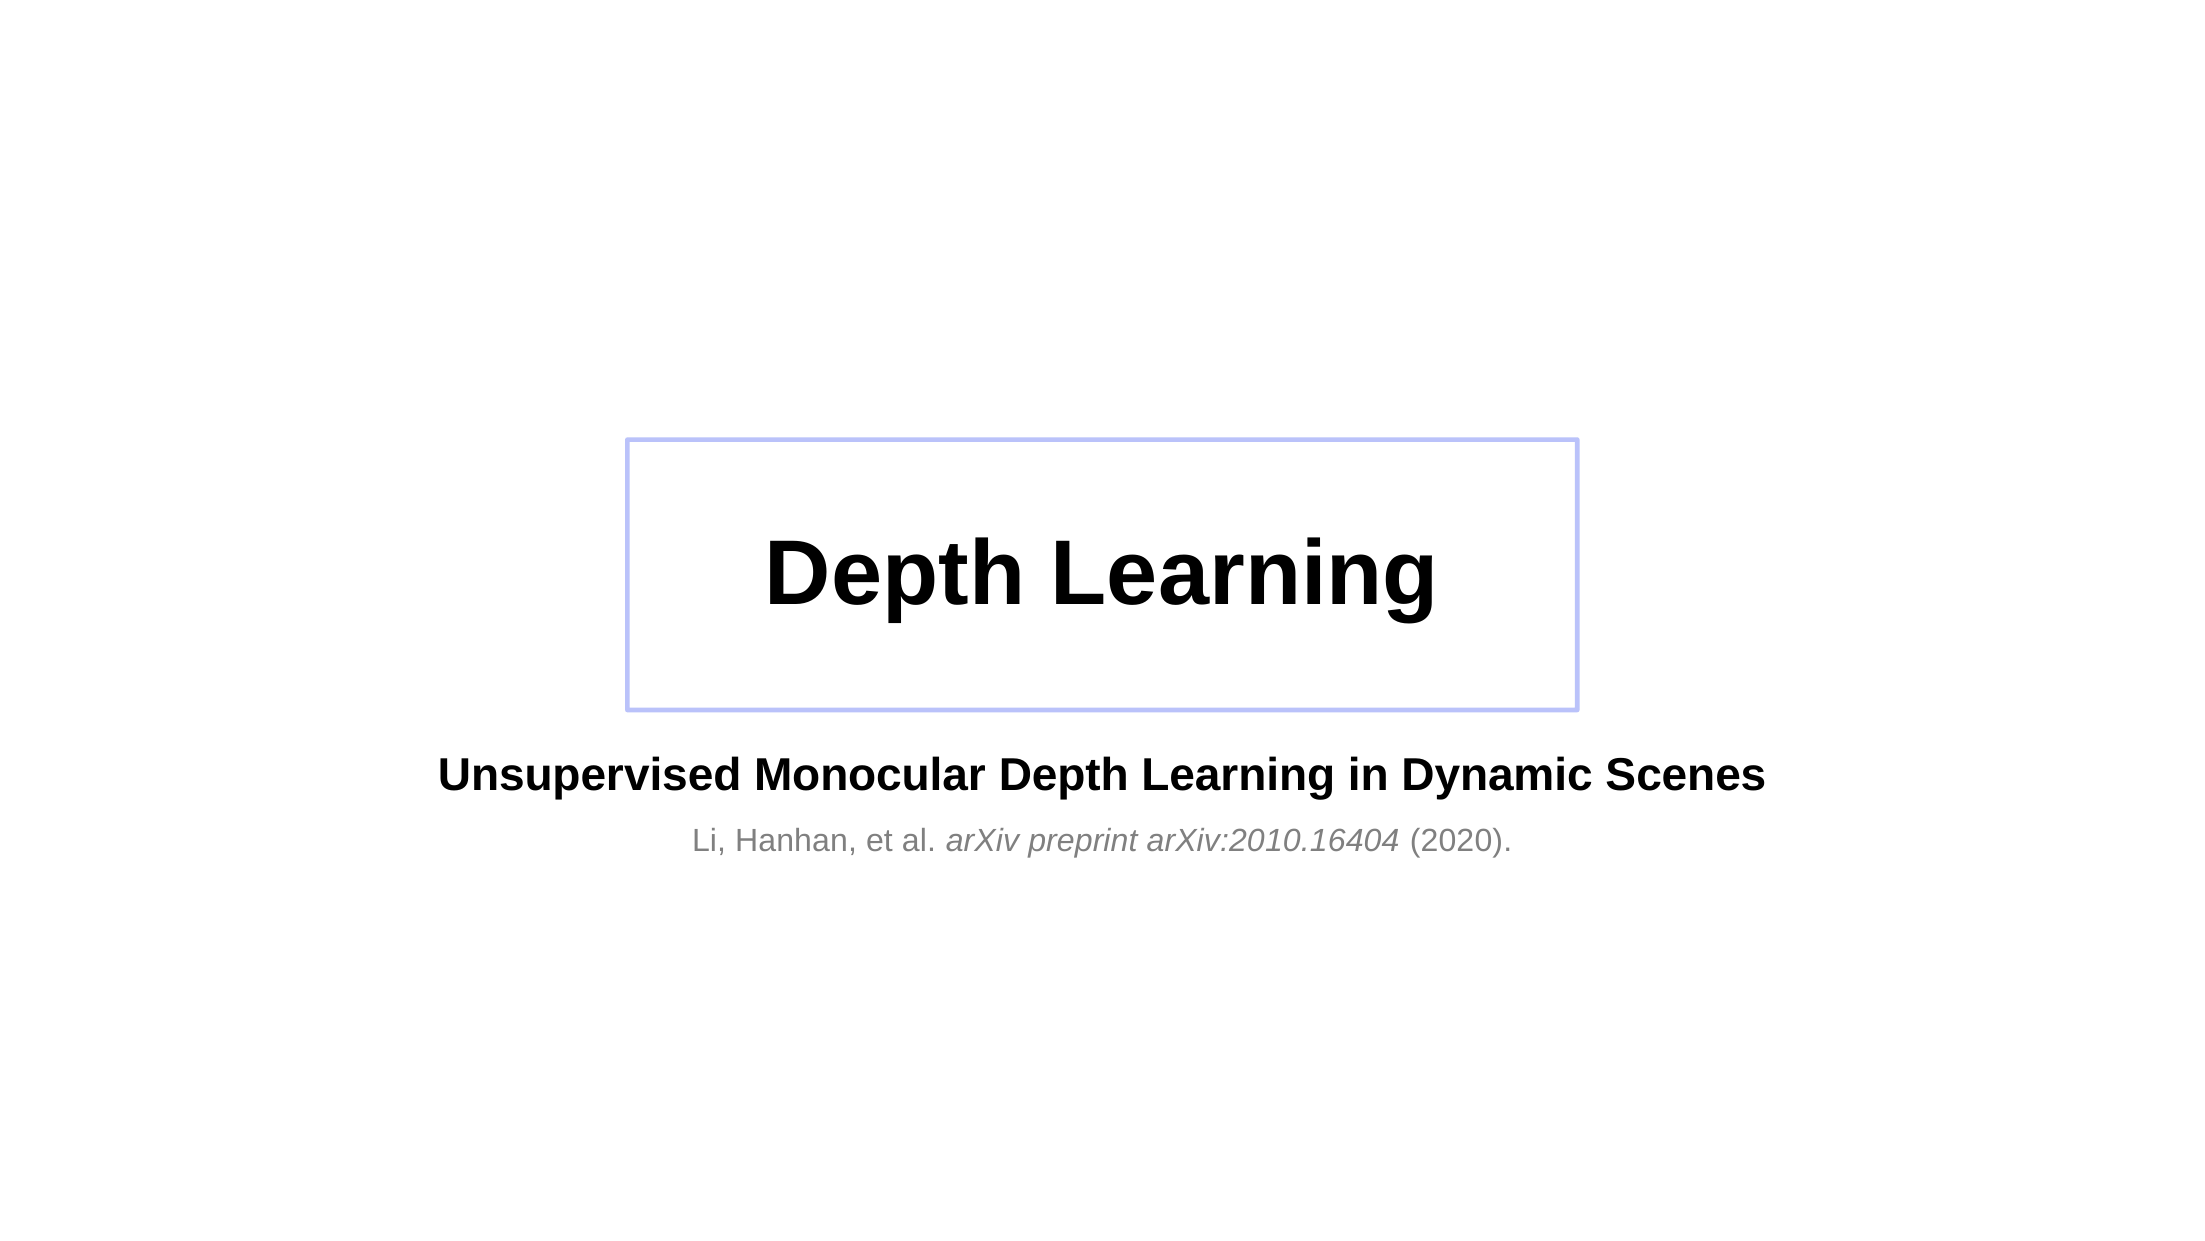

# Depth Learning
Unsupervised Monocular Depth Learning in Dynamic Scenes
Li, Hanhan, et al. arXiv preprint arXiv:2010.16404 (2020).